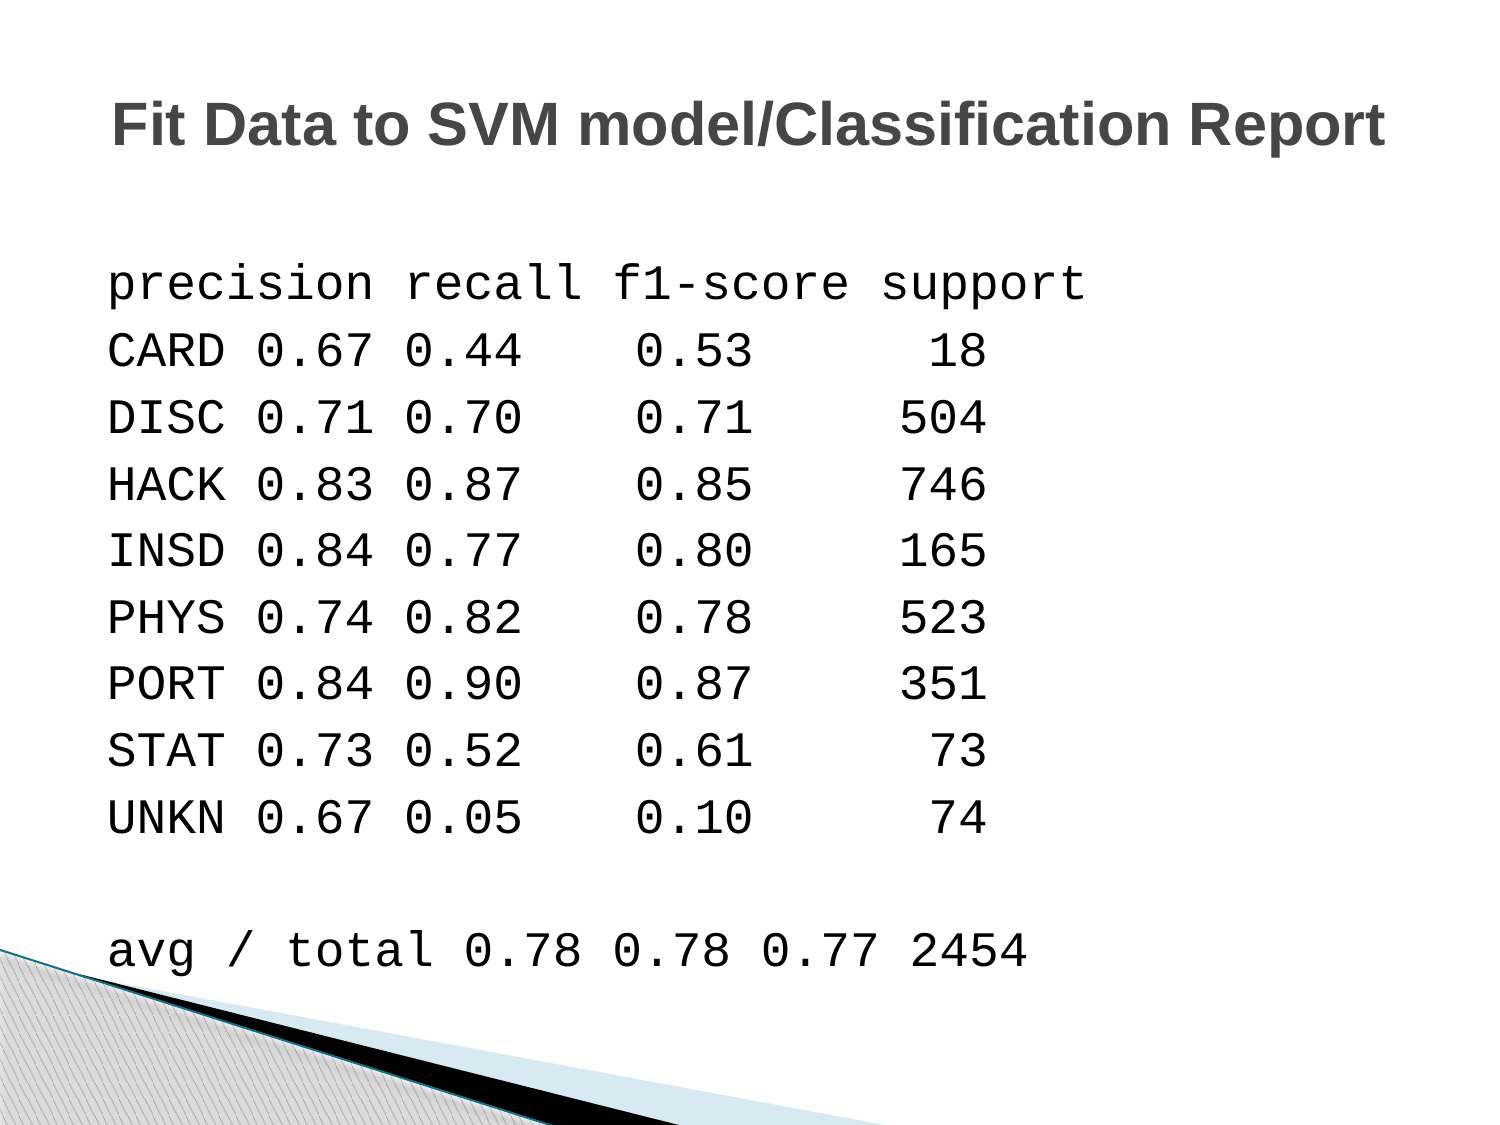

# Fit Data to SVM model/Classification Report
precision recall f1-score support
CARD 0.67 0.44 	0.53 	 18
DISC 0.71 0.70 	0.71 	504
HACK 0.83 0.87 	0.85 	746
INSD 0.84 0.77 	0.80 	165
PHYS 0.74 0.82 	0.78 	523
PORT 0.84 0.90 	0.87 	351
STAT 0.73 0.52 	0.61 	 73
UNKN 0.67 0.05 	0.10 	 74

avg / total 0.78 0.78 0.77 2454